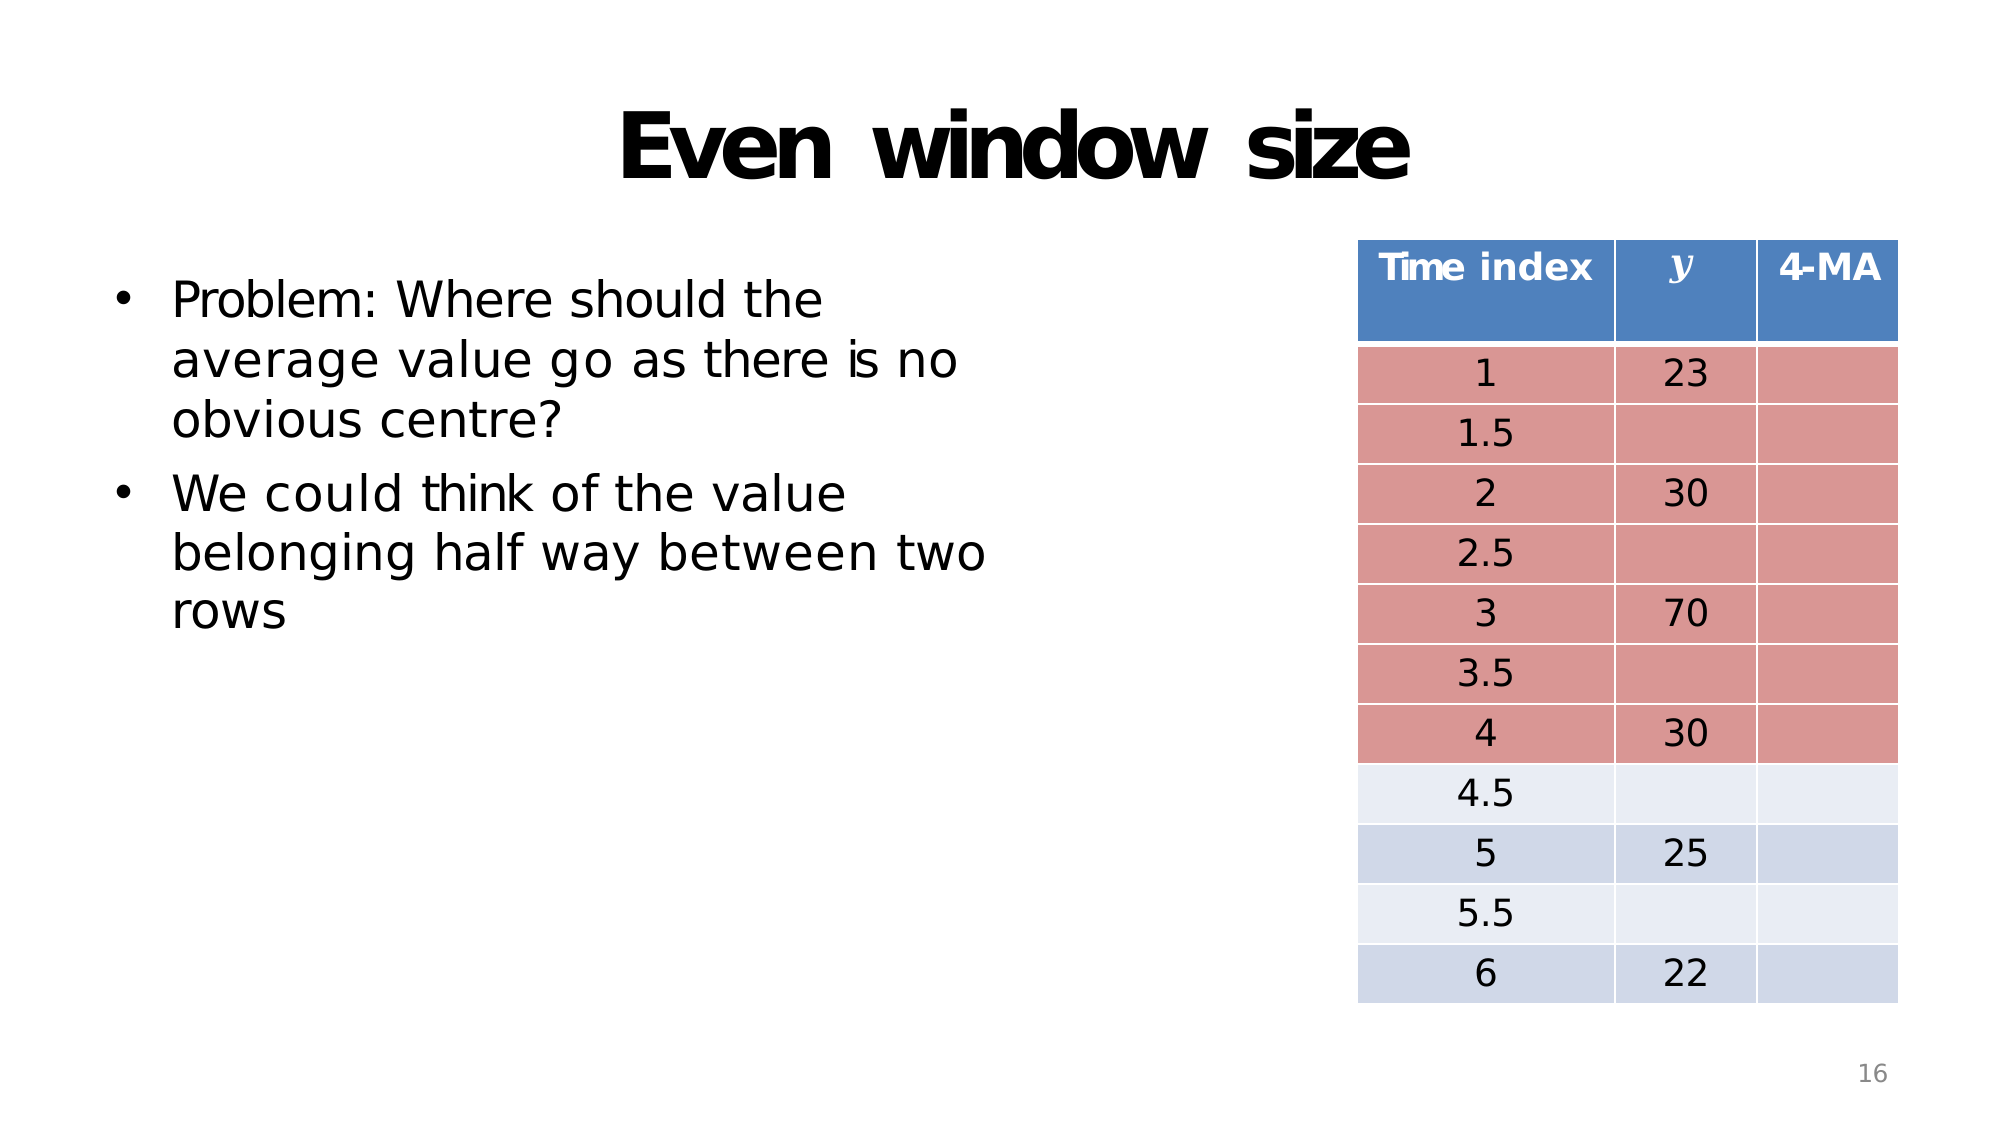

# Even window size
| Time index | 𝒚 | 4-MA |
| --- | --- | --- |
| 1 | 23 |  |
| 1.5 |  |  |
| 2 | 30 |  |
| 2.5 |  |  |
| 3 | 70 |  |
| 3.5 |  |  |
| 4 | 30 |  |
| 4.5 |  |  |
| 5 | 25 |  |
| 5.5 |  |  |
| 6 | 22 |  |
Problem: Where should the average value go as there is no obvious centre?
We could think of the value belonging half way between two rows
16